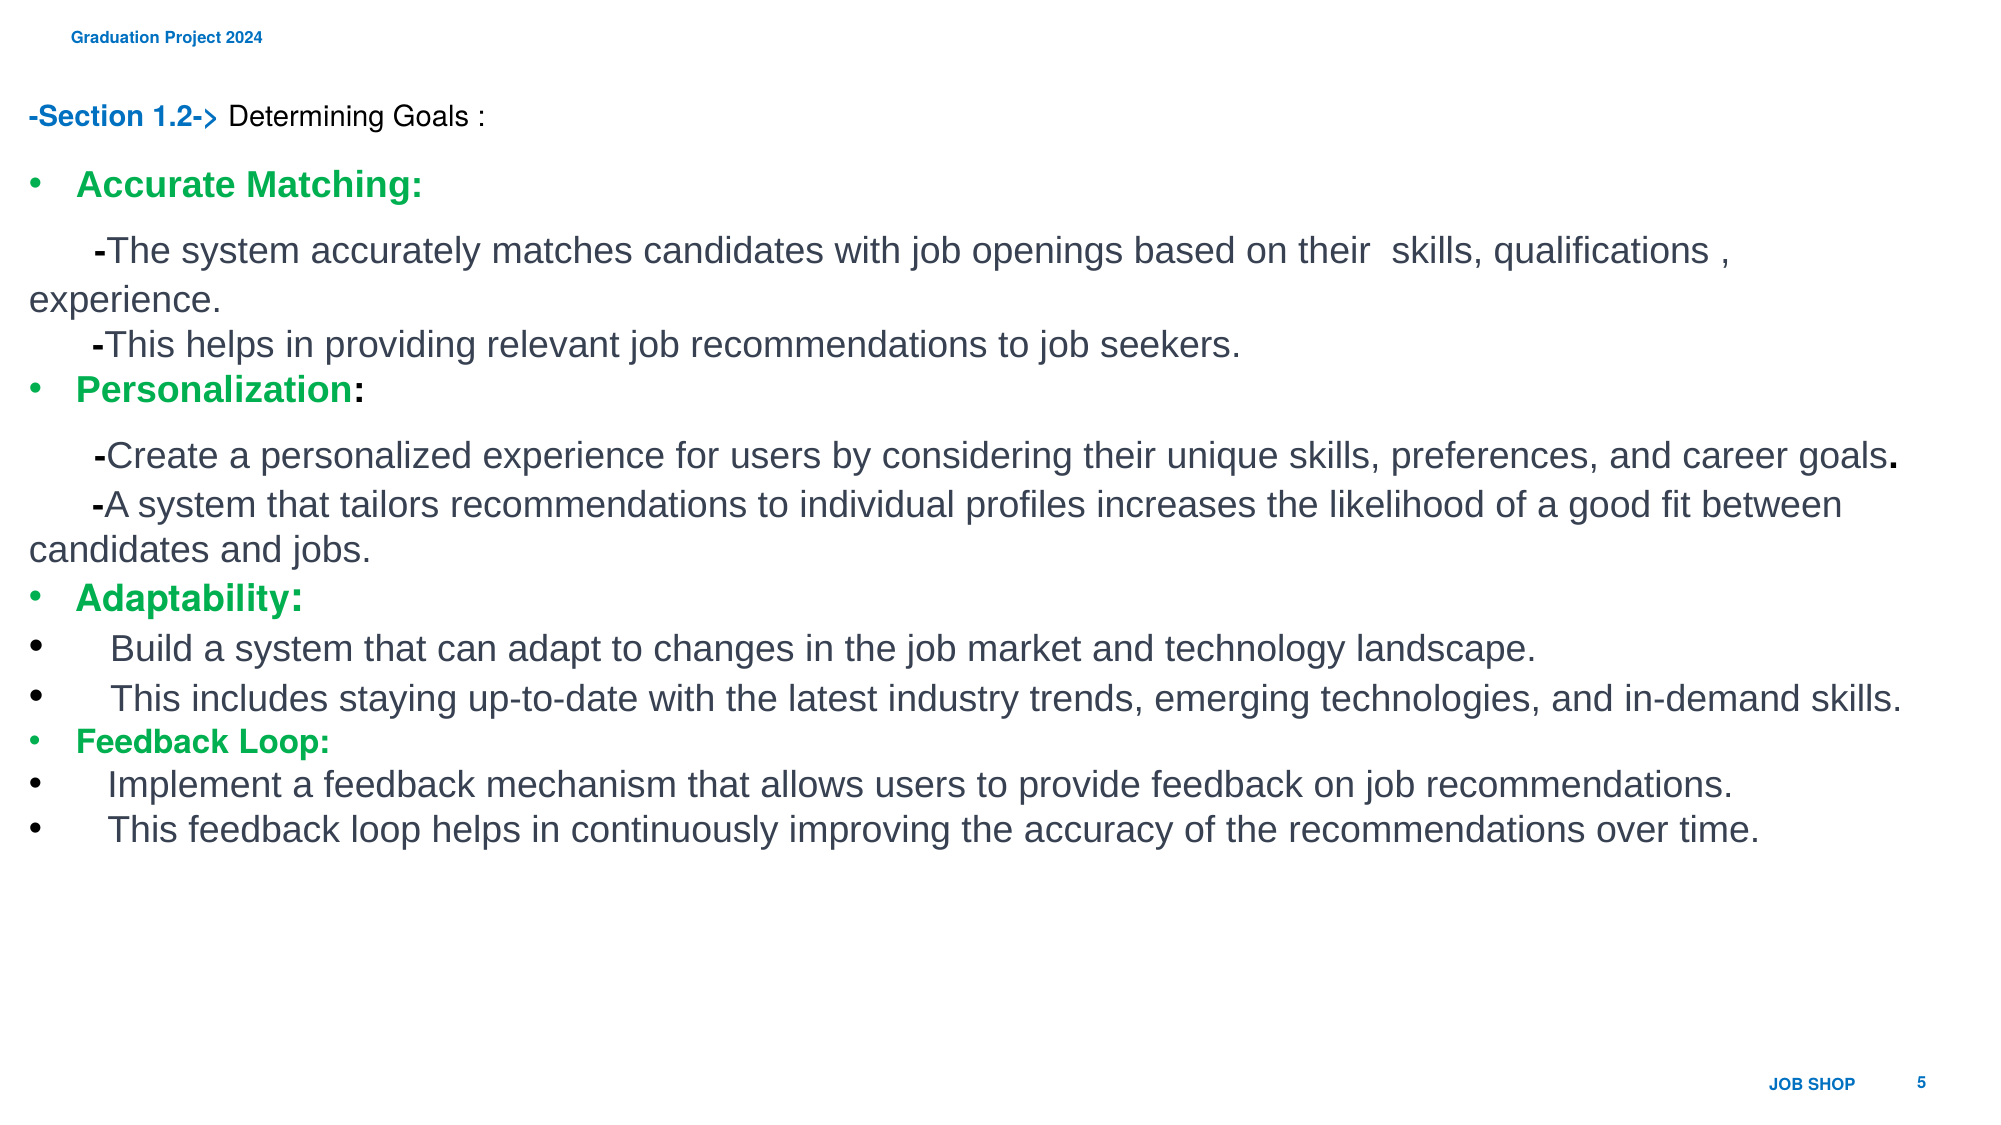

Graduation Project 2024
-Section 1.2-> Determining Goals :
Accurate Matching:
    -The system accurately matches candidates with job openings based on their  skills, qualifications , experience.
      -This helps in providing relevant job recommendations to job seekers.
Personalization:
    -Create a personalized experience for users by considering their unique skills, preferences, and career goals.
      -A system that tailors recommendations to individual profiles increases the likelihood of a good fit between candidates and jobs.
Adaptability:
   Build a system that can adapt to changes in the job market and technology landscape.
   This includes staying up-to-date with the latest industry trends, emerging technologies, and in-demand skills.
Feedback Loop:
   Implement a feedback mechanism that allows users to provide feedback on job recommendations.
   This feedback loop helps in continuously improving the accuracy of the recommendations over time.

Job Shop
5